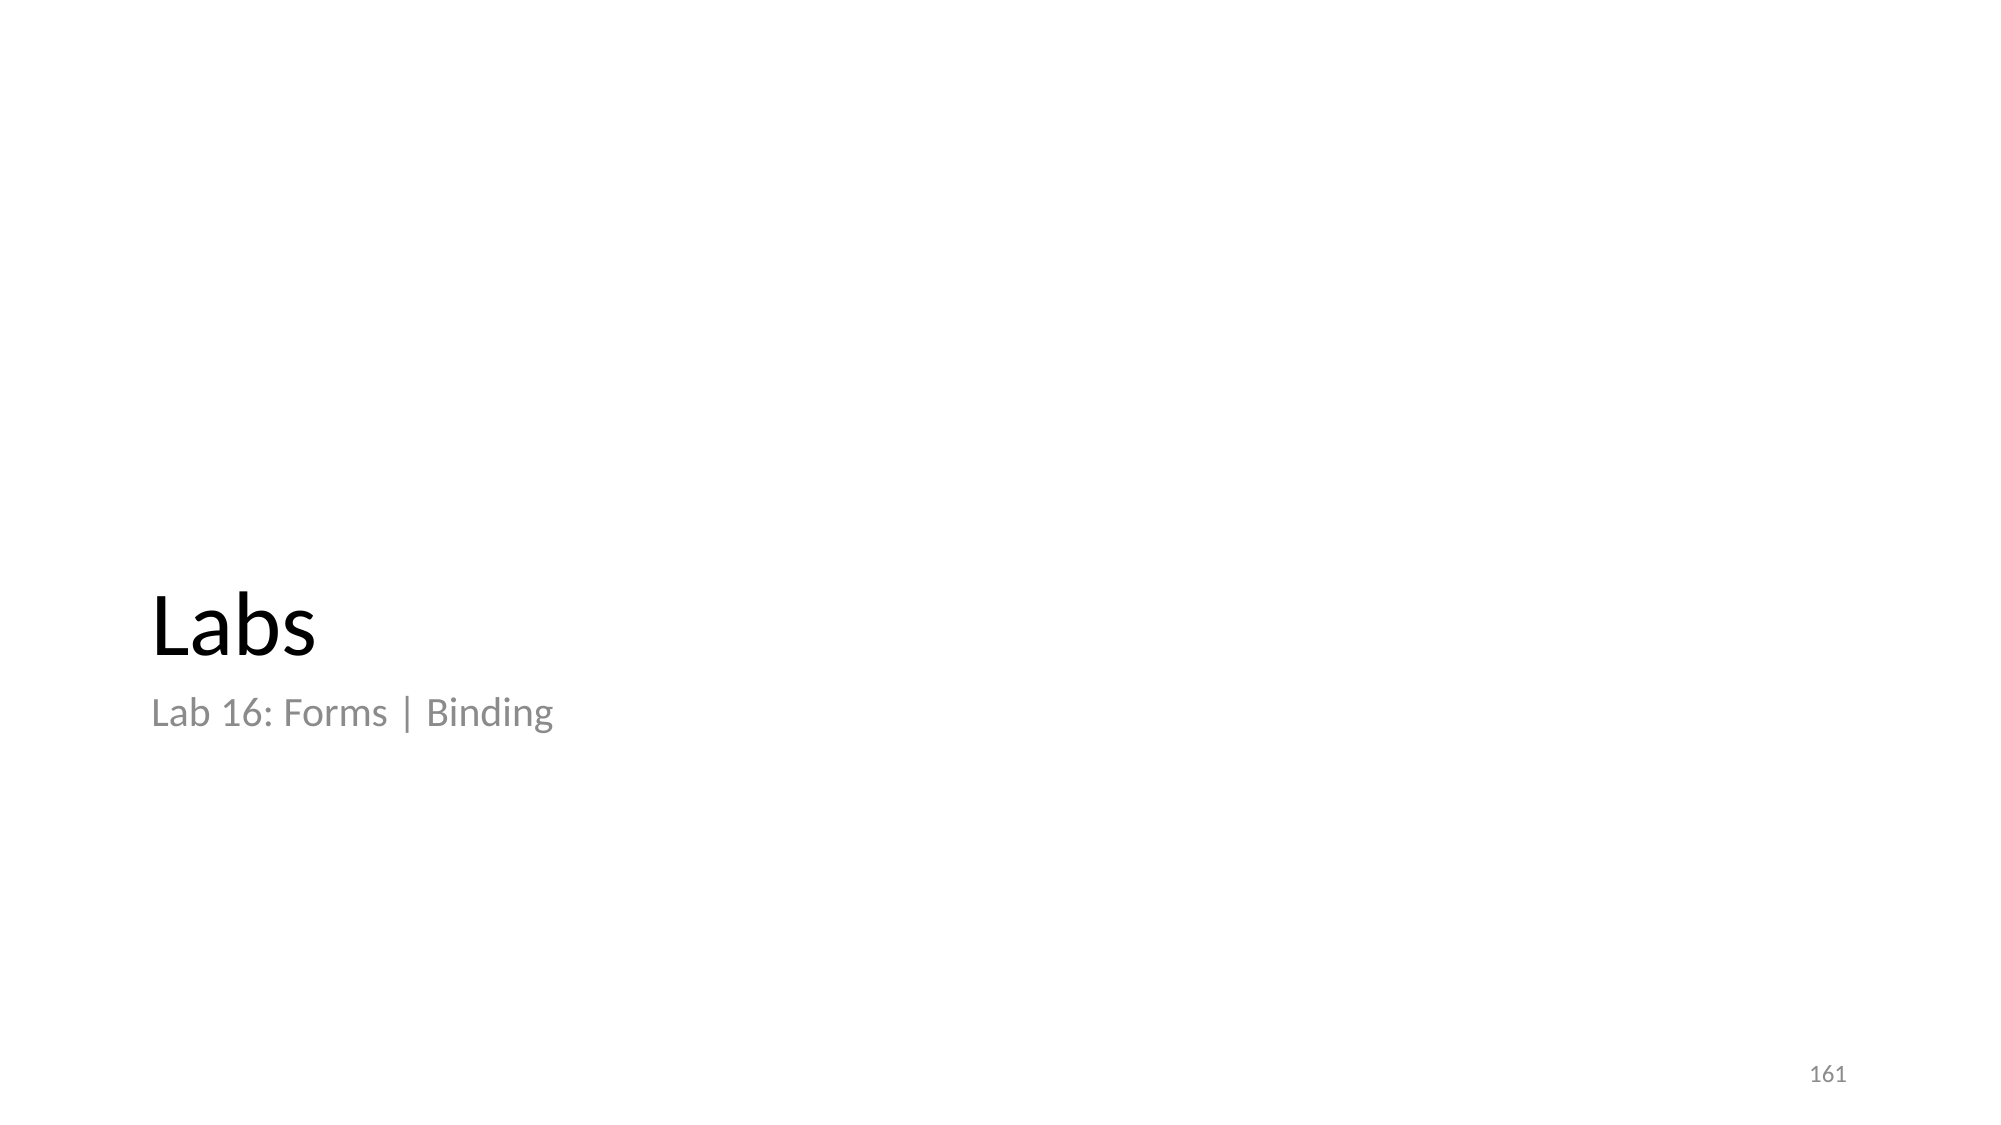

# Labs
Lab 16: Forms | Binding
161